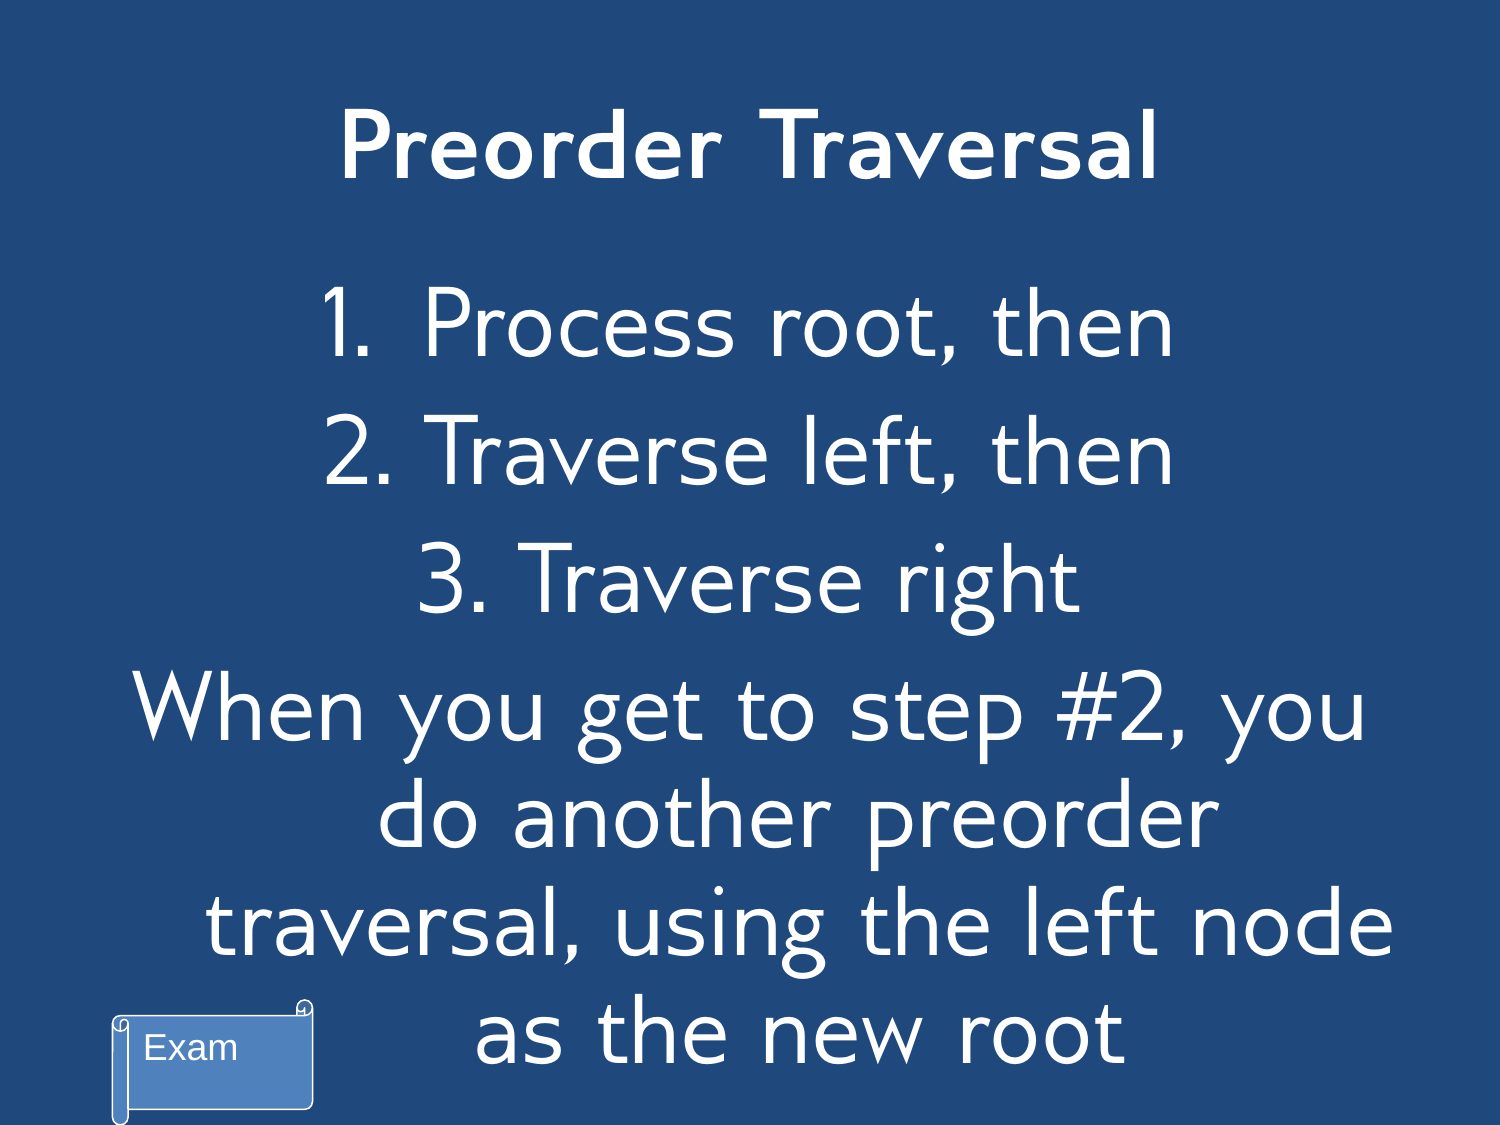

# Preorder Traversal
Process root, then
Traverse left, then
Traverse right
When you get to step #2, you do another preorder traversal, using the left node as the new root
Exam